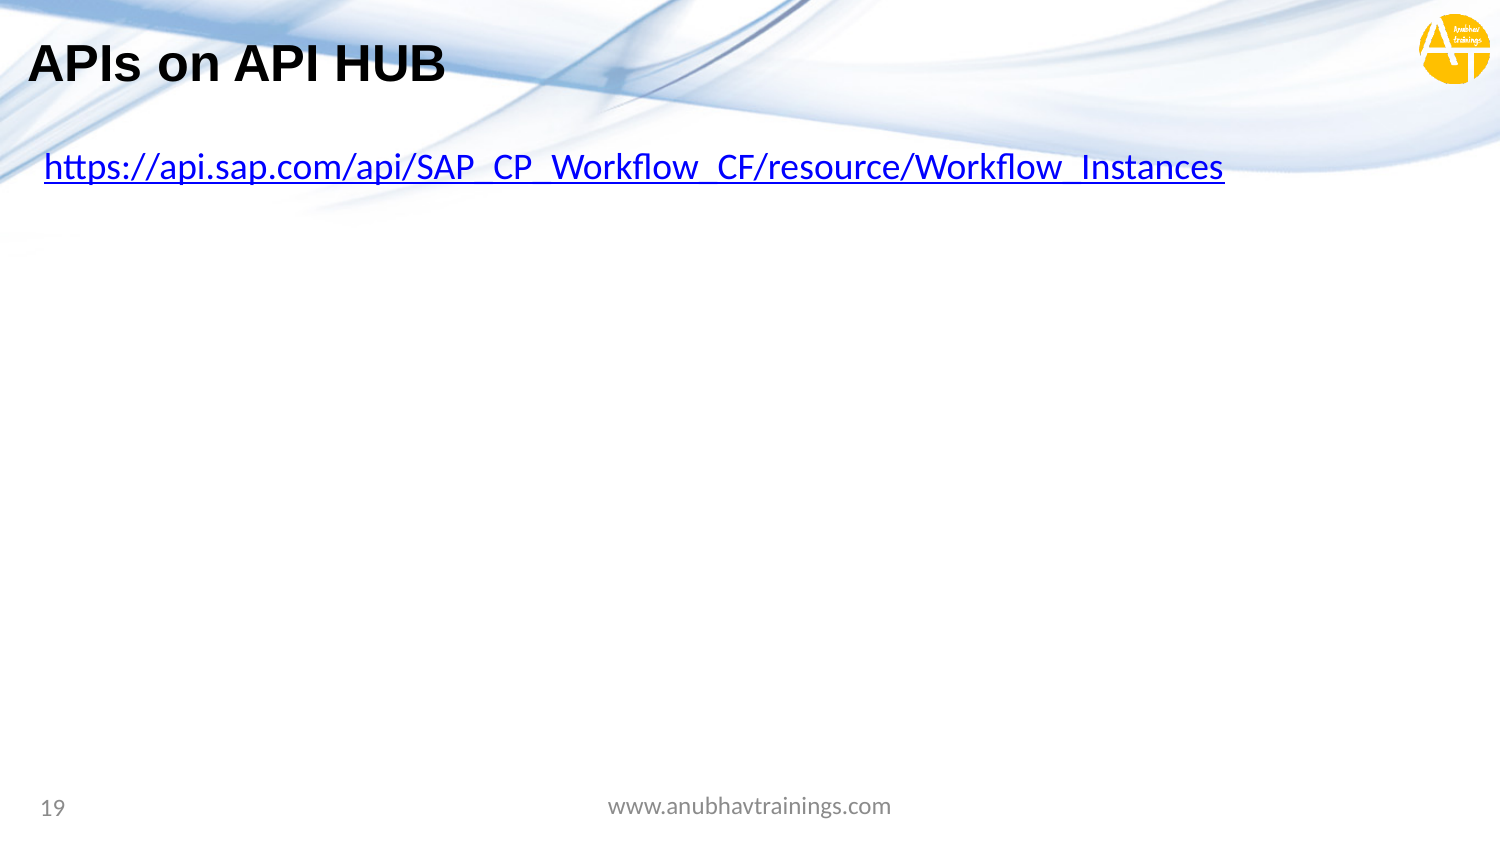

# APIs on API HUB
https://api.sap.com/api/SAP_CP_Workflow_CF/resource/Workflow_Instances

www.anubhavtrainings.com
19